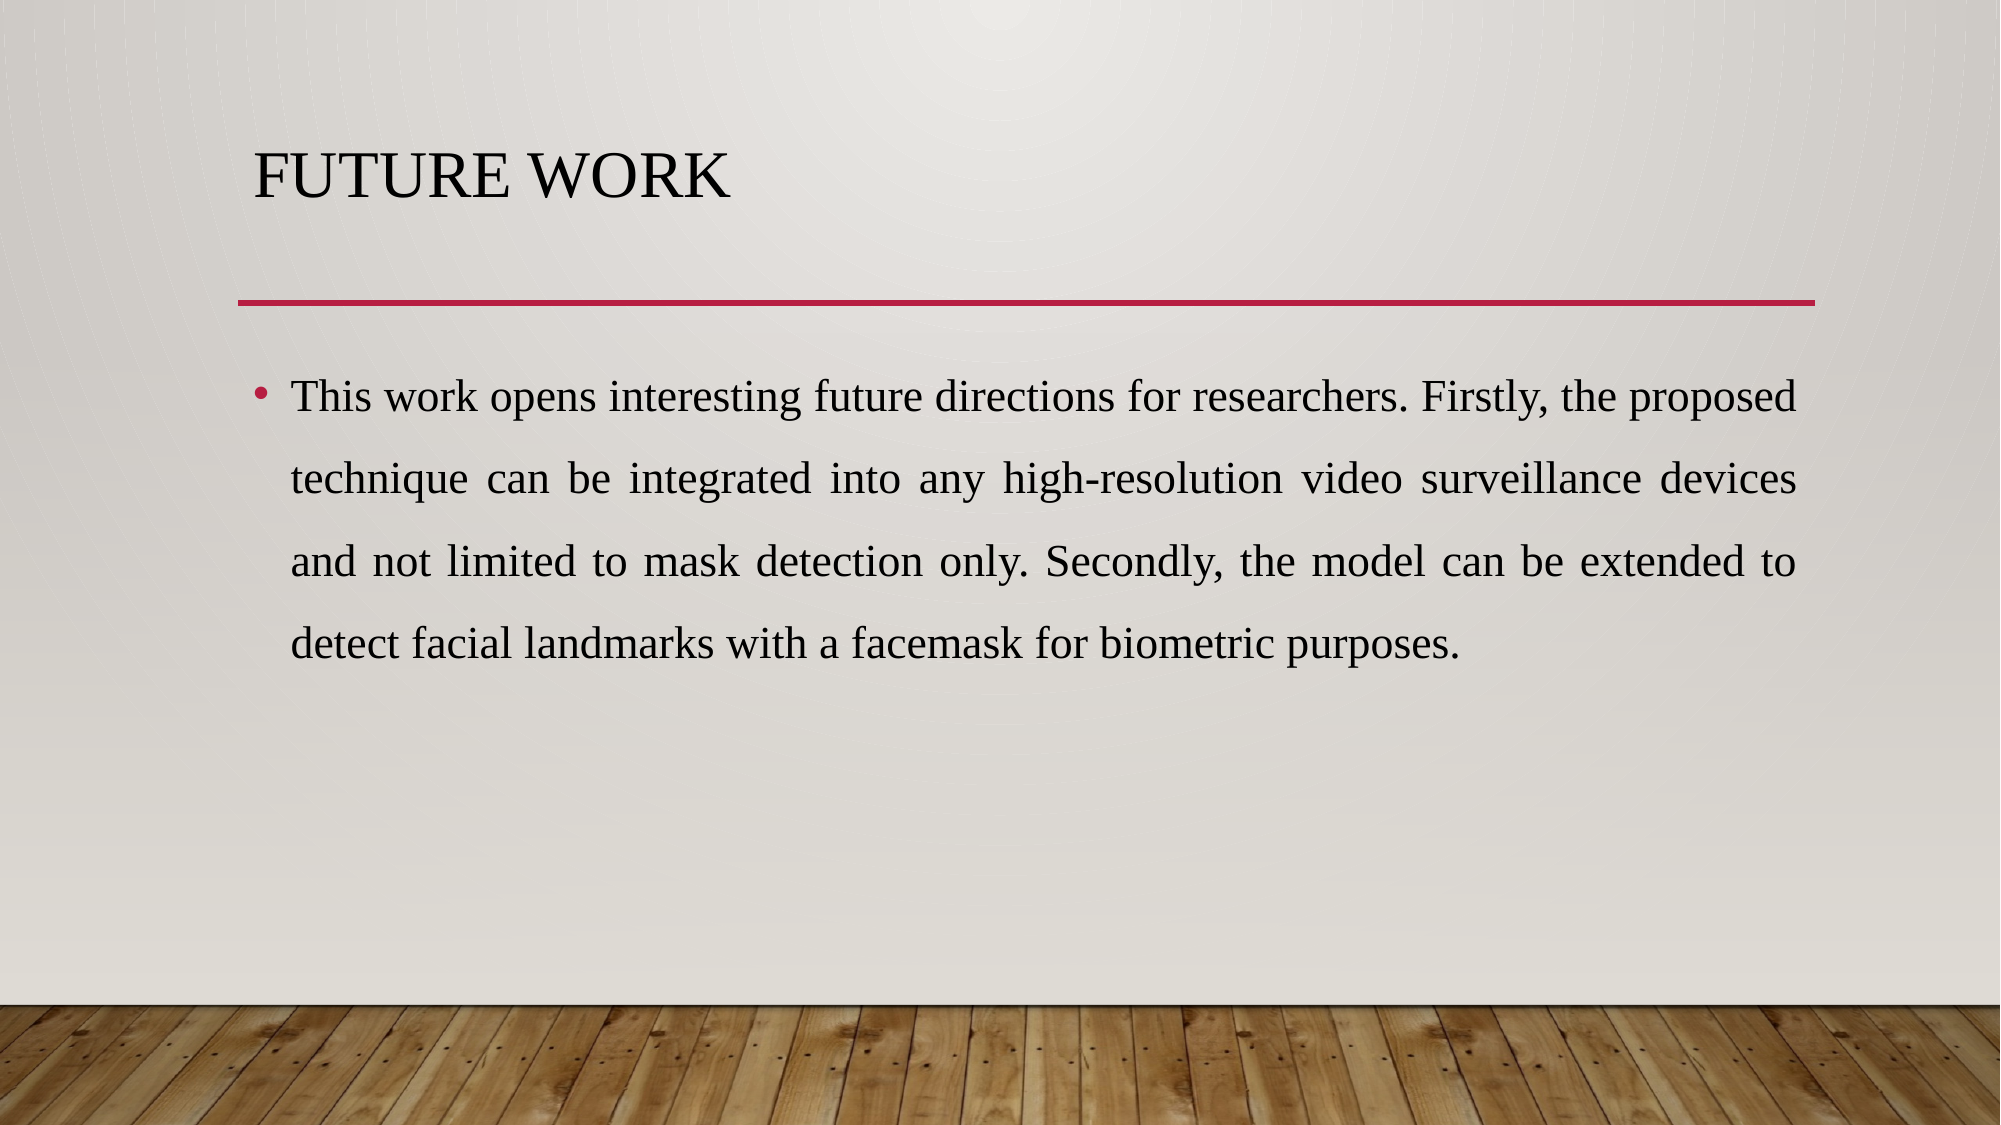

# Future work
This work opens interesting future directions for researchers. Firstly, the proposed technique can be integrated into any high-resolution video surveillance devices and not limited to mask detection only. Secondly, the model can be extended to detect facial landmarks with a facemask for biometric purposes.